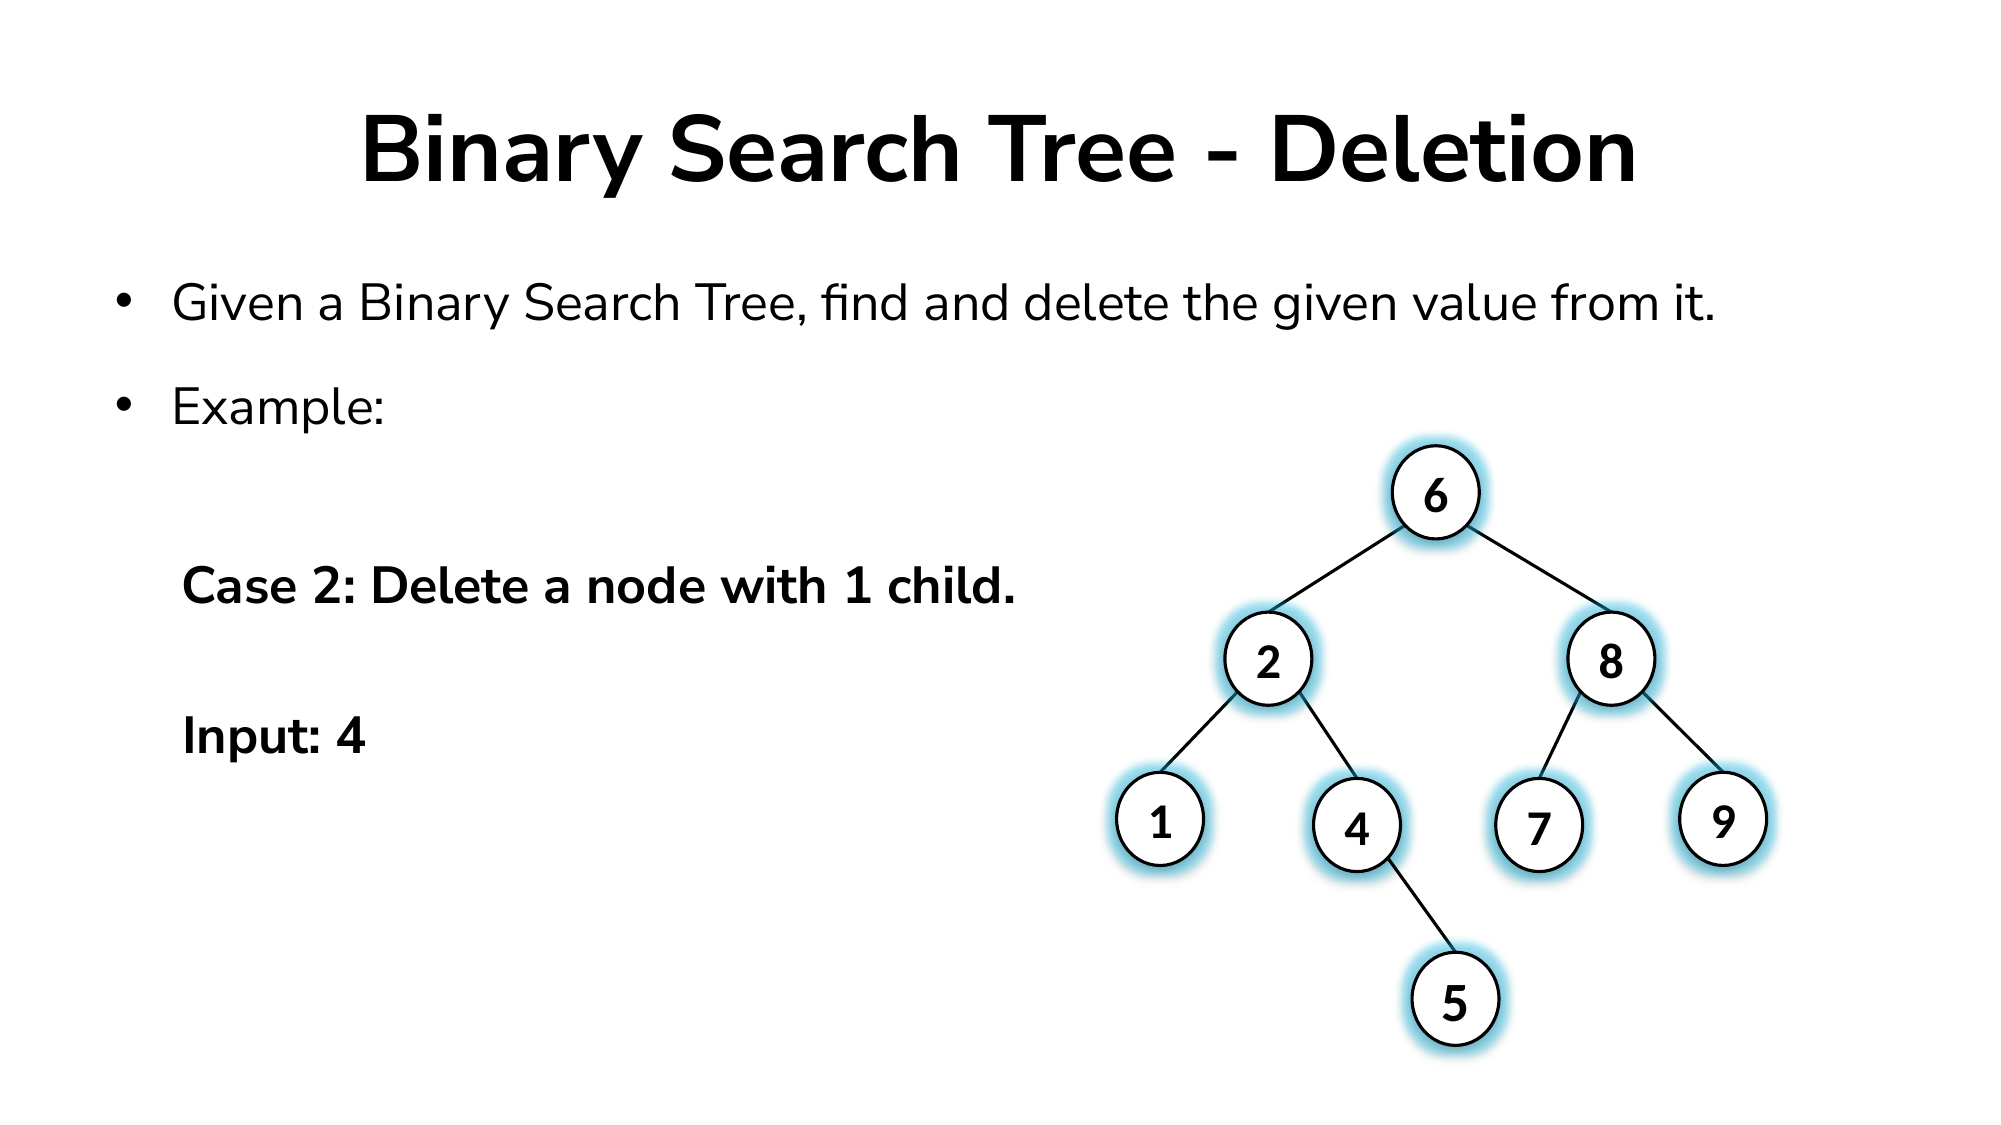

# Binary Search Tree - Deletion
Given a Binary Search Tree, find and delete the given value from it.
Example:

6
Case 2: Delete a node with 1 child.
2
8
Input: 4
9
1
4
7
5